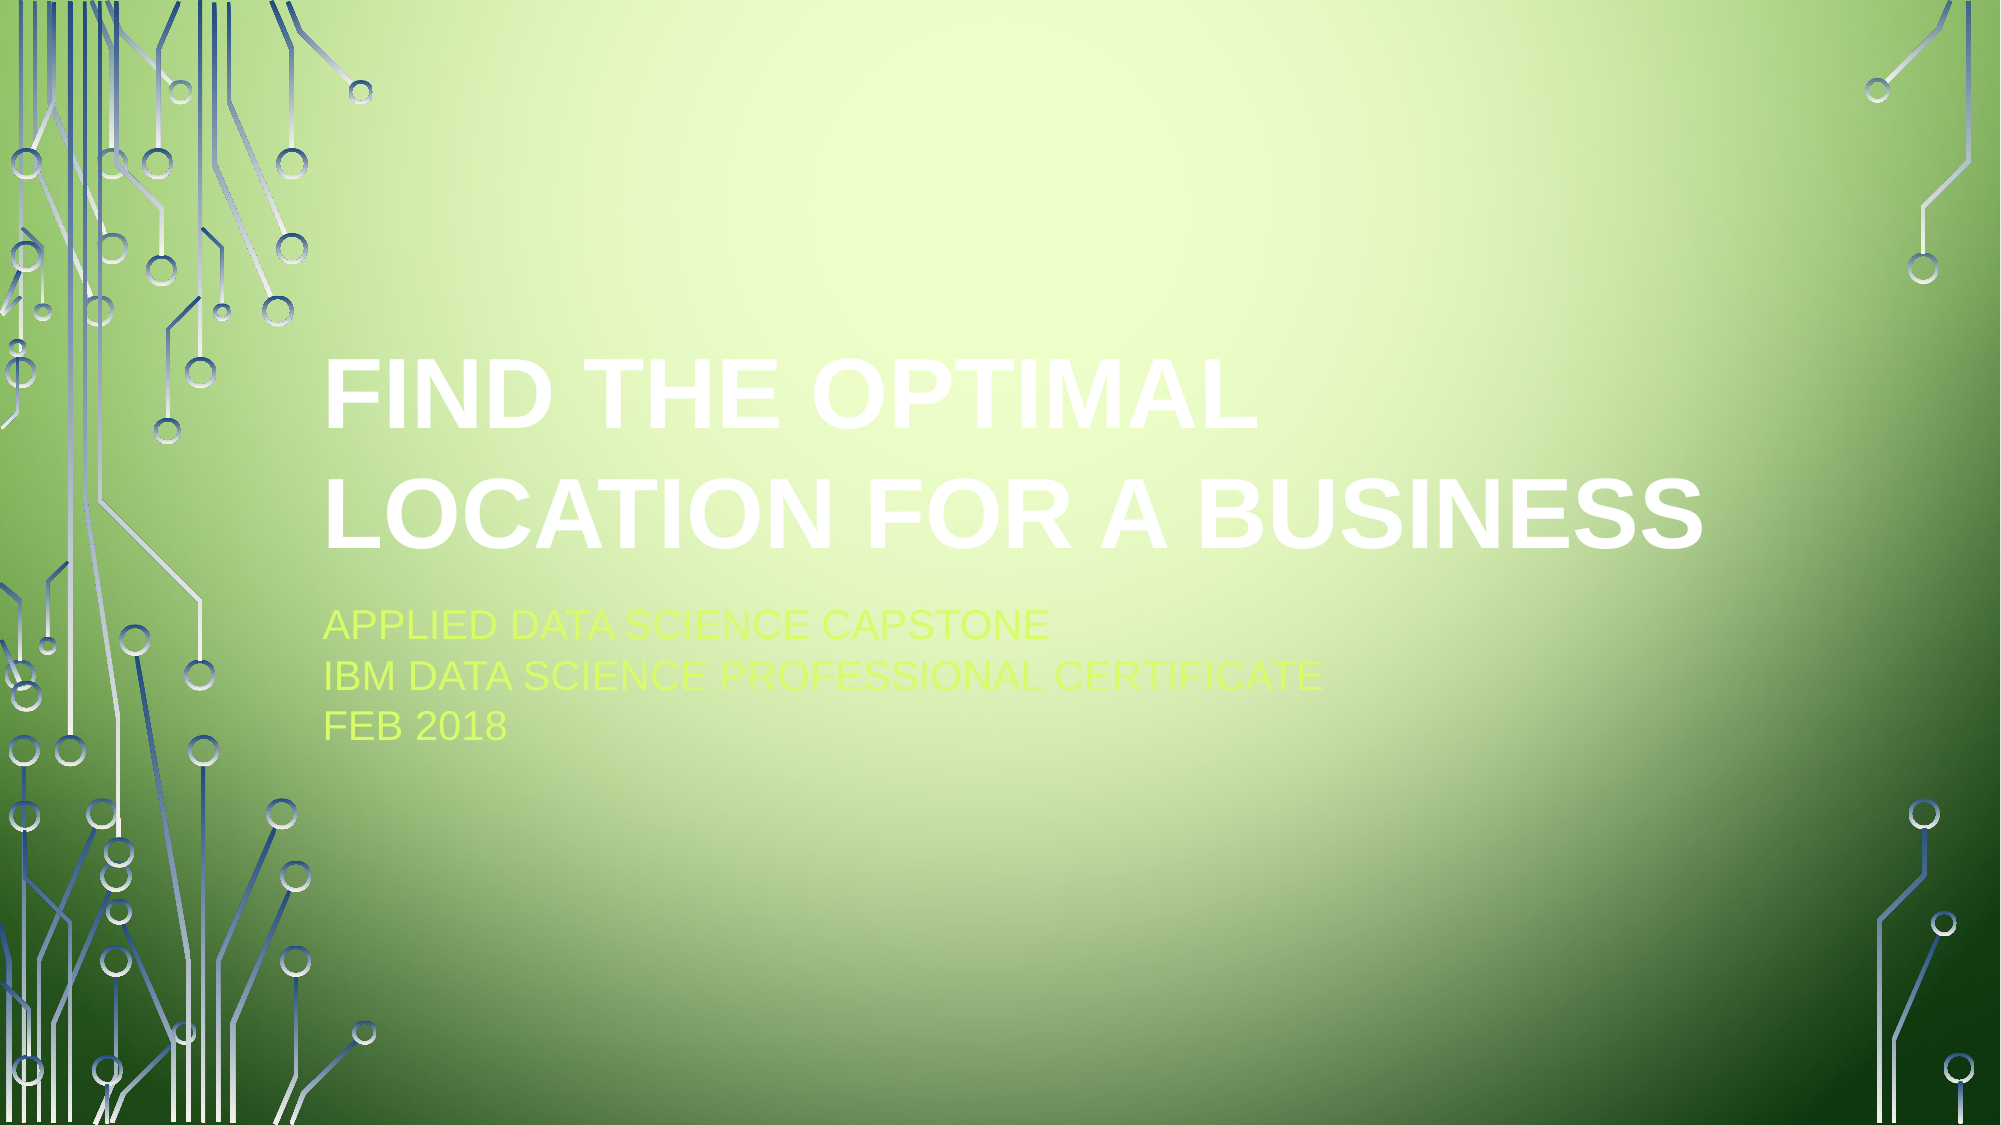

FIND THE OPTIMAL LOCATION FOR A BUSINESS
Applied Data Science Capstone
IBM Data Science Professional Certificate
fEB 2018